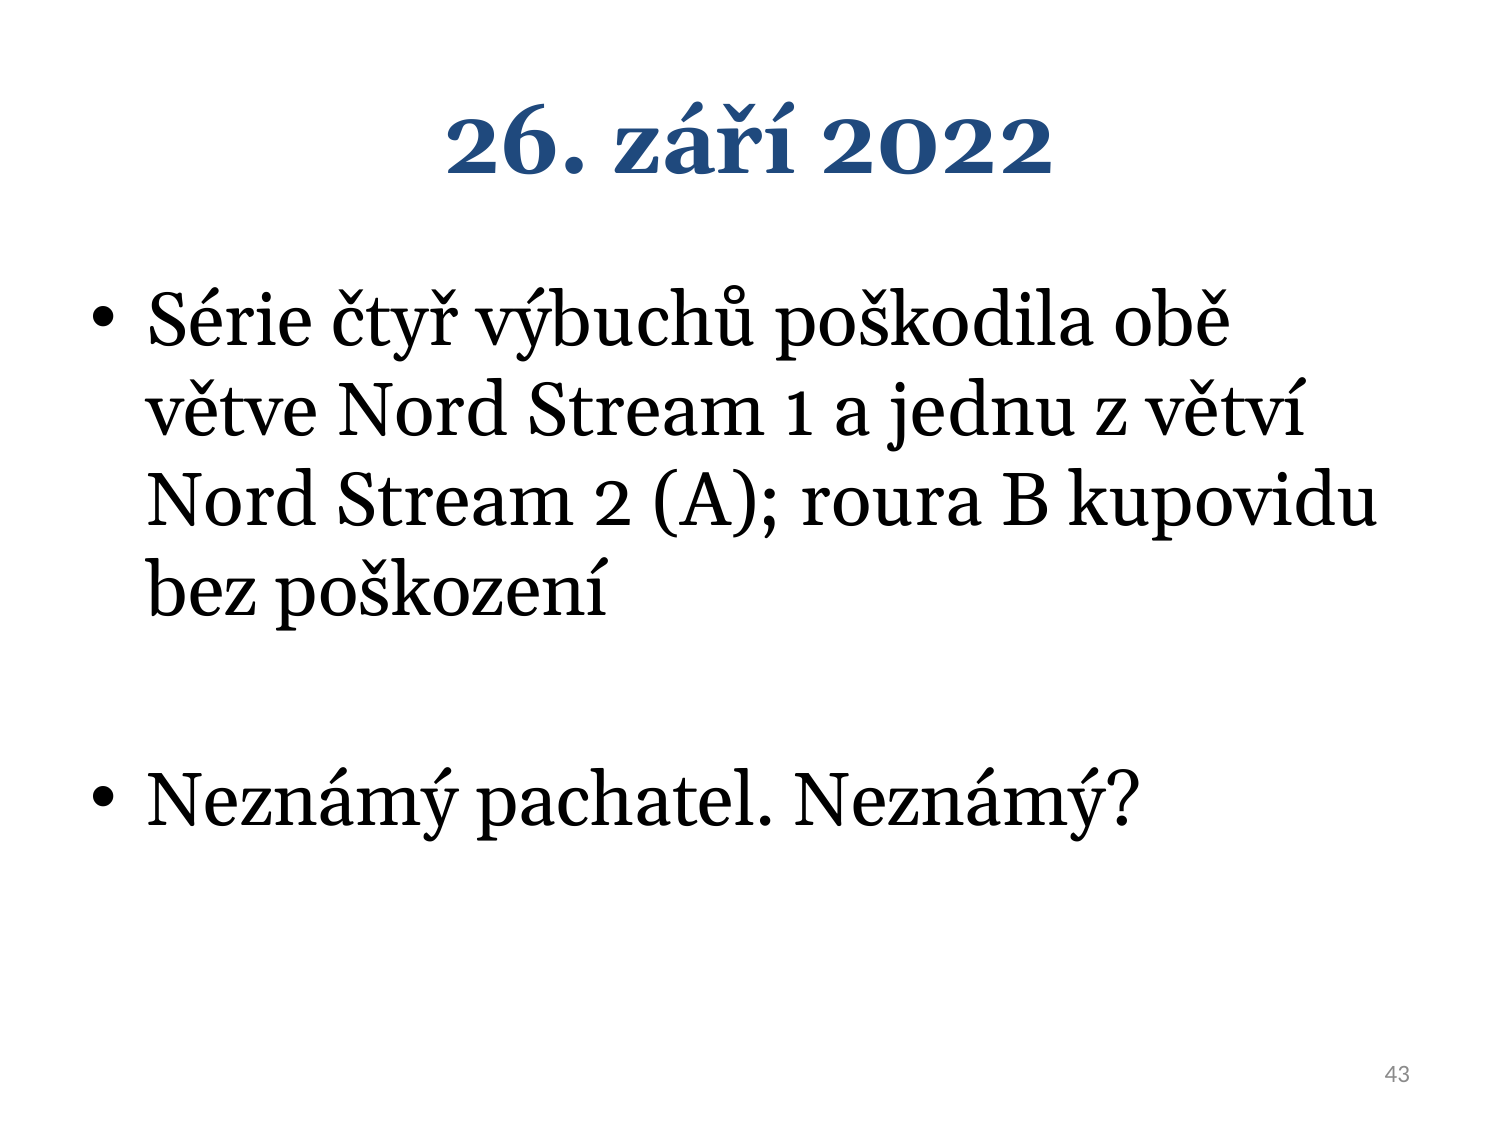

# 26. září 2022
Série čtyř výbuchů poškodila obě větve Nord Stream 1 a jednu z větví Nord Stream 2 (A); roura B kupovidu bez poškození

Neznámý pachatel. Neznámý?

43